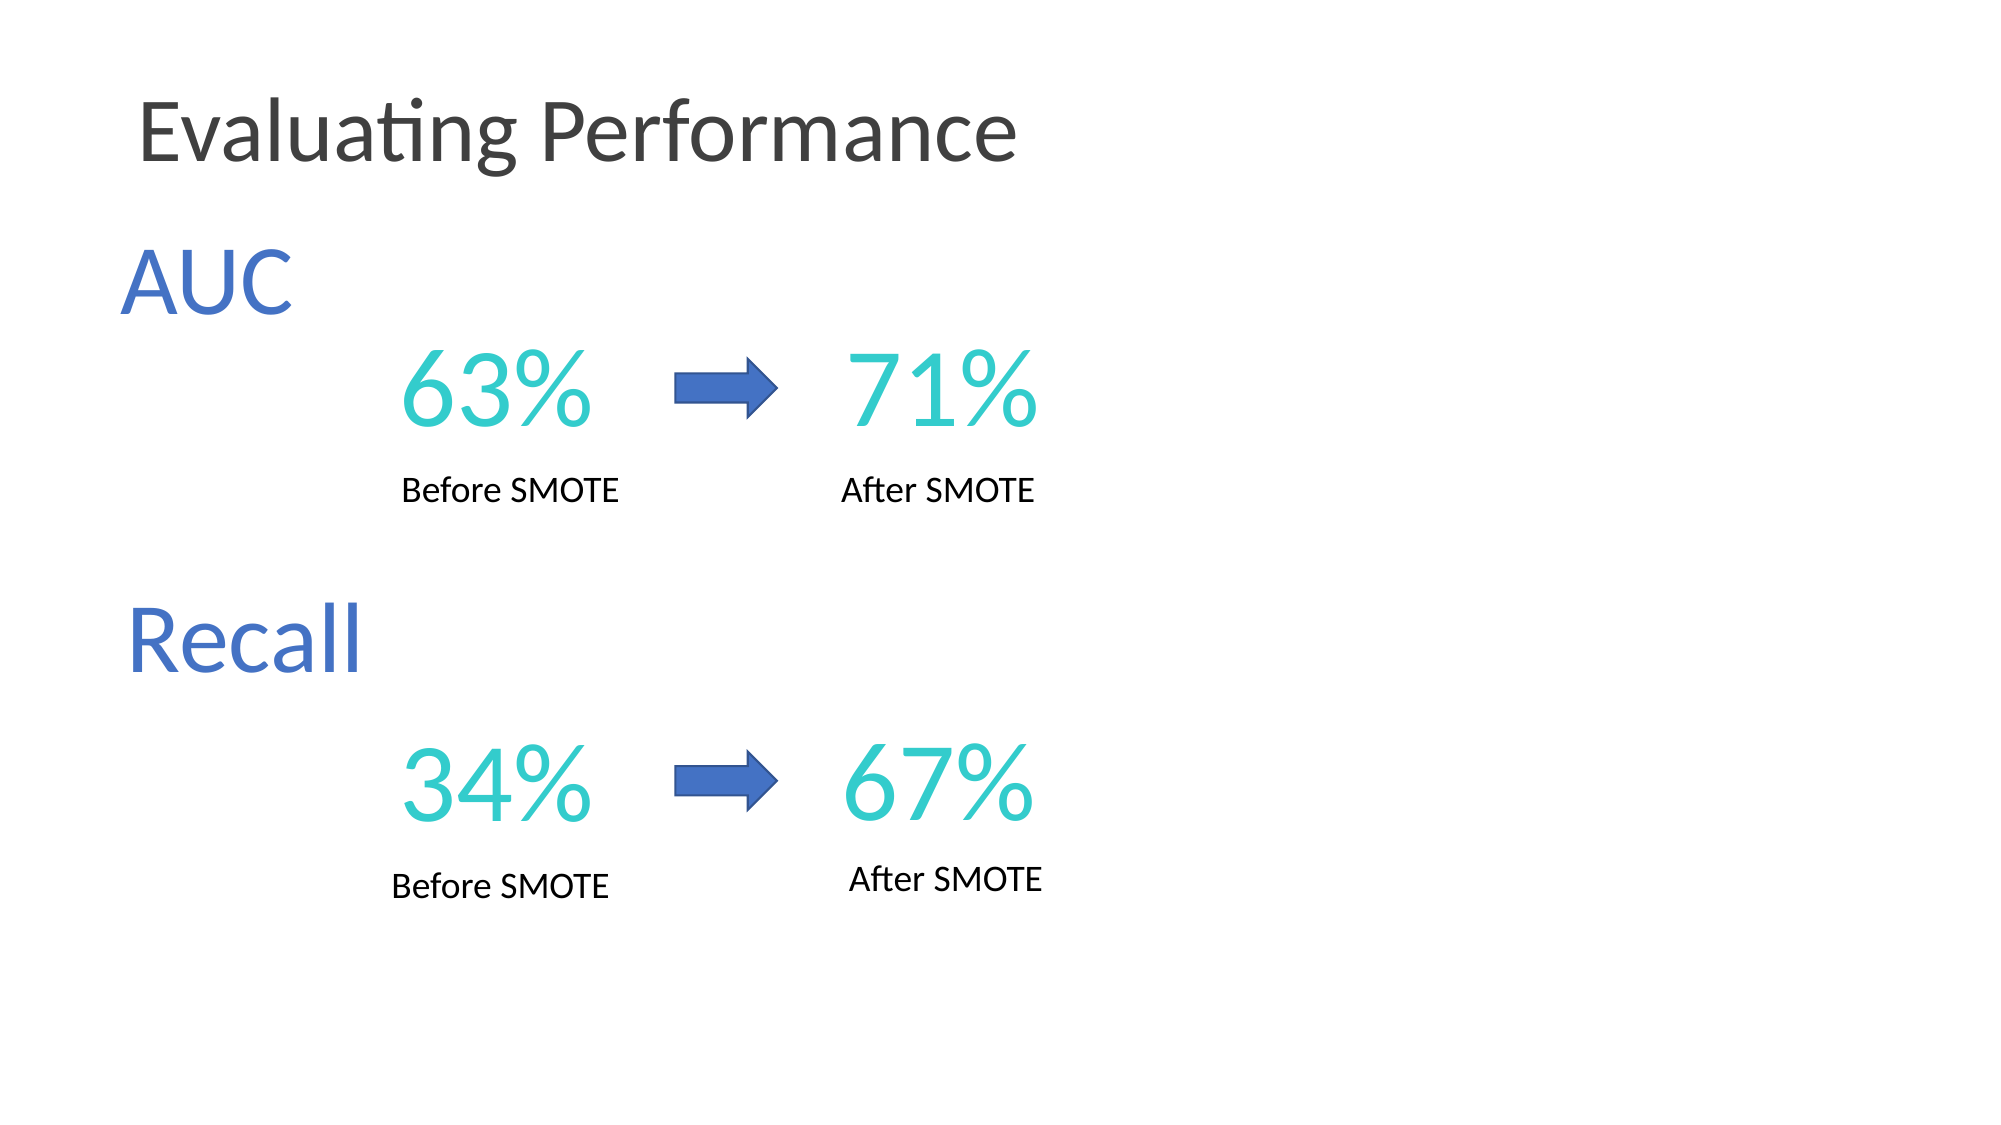

# Evaluating Performance
AUC
63%
71%

Before SMOTE
After SMOTE
Recall
67%
34%

After SMOTE
Before SMOTE